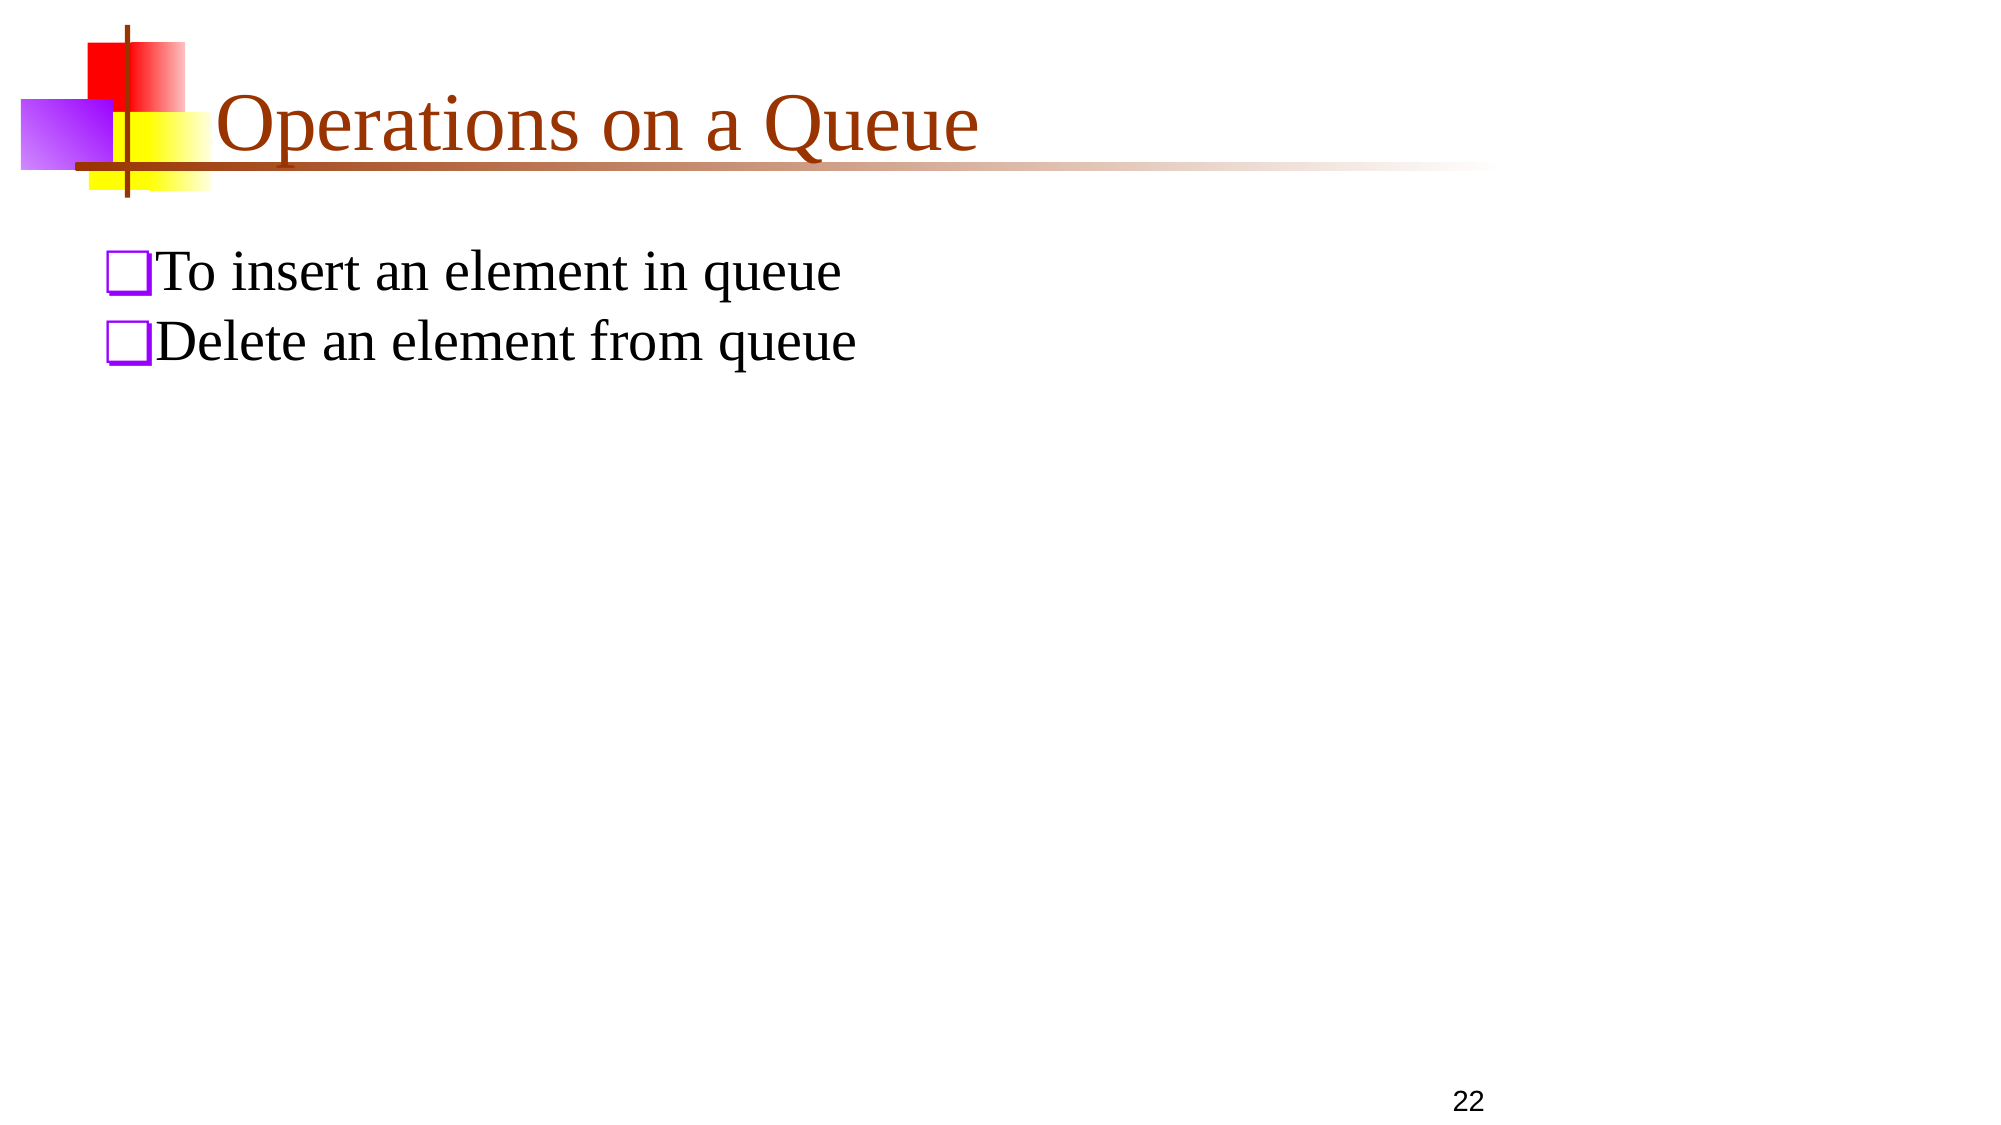

# Operations on a Queue
To insert an element in queue
Delete an element from queue
22